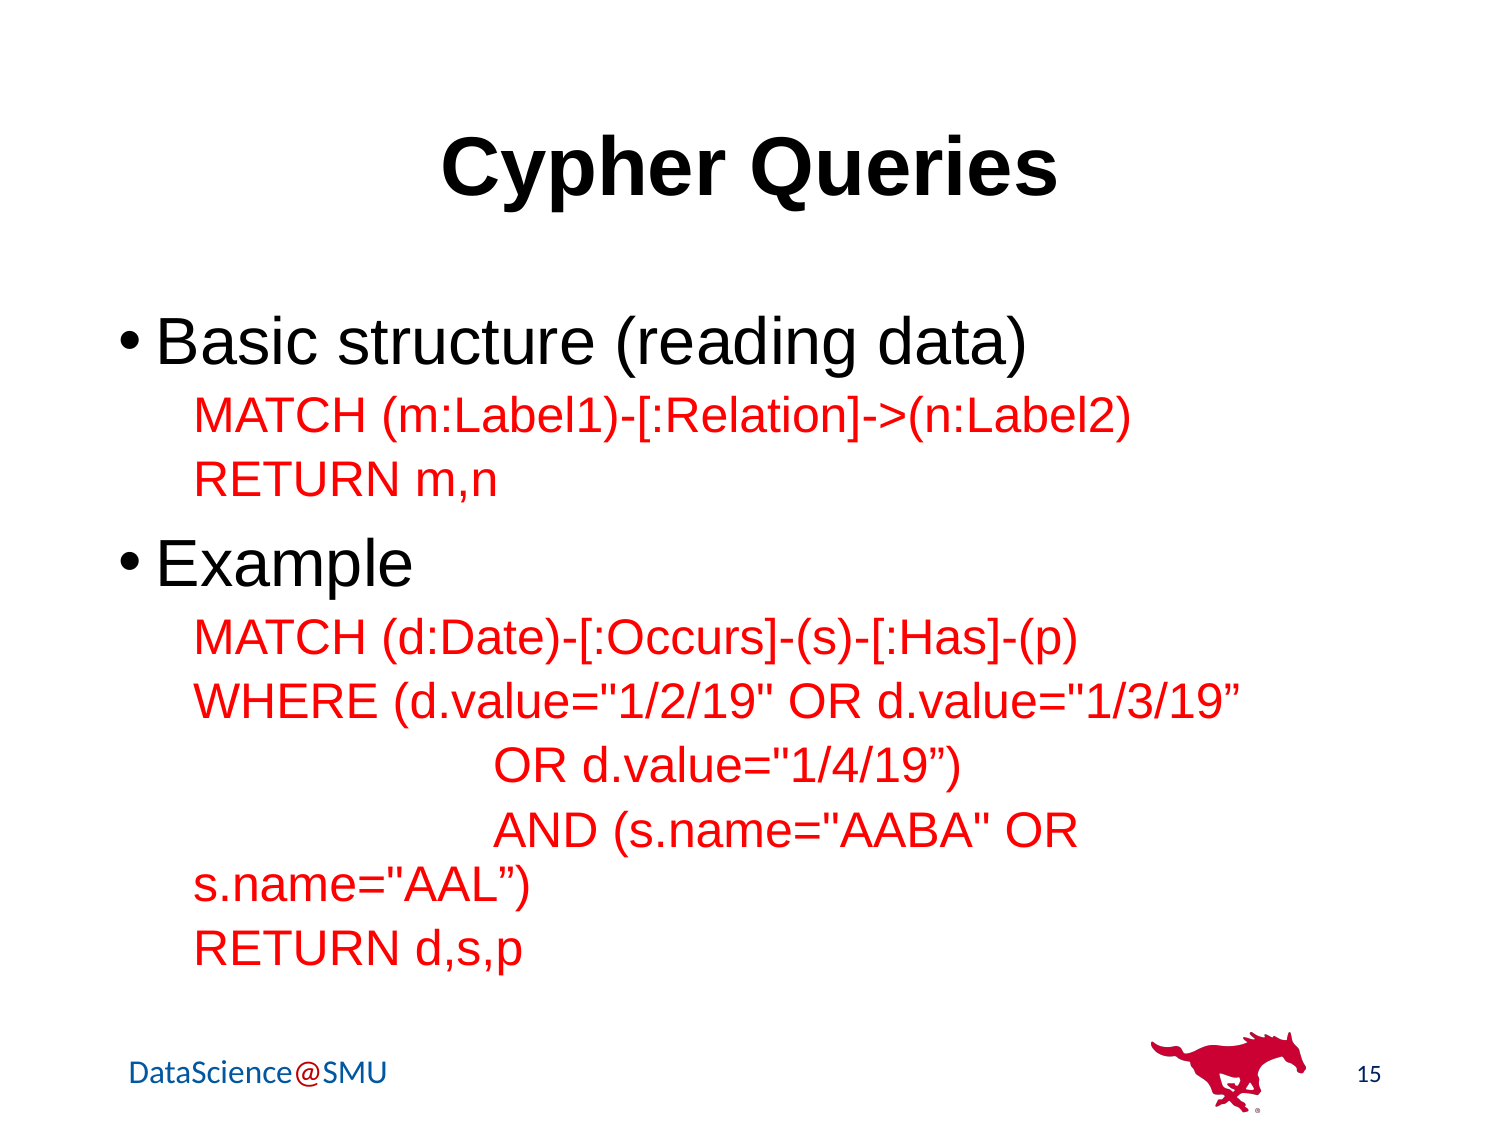

# Cypher Queries
Basic structure (reading data)
MATCH (m:Label1)-[:Relation]->(n:Label2)
RETURN m,n
Example
MATCH (d:Date)-[:Occurs]-(s)-[:Has]-(p)
WHERE (d.value="1/2/19" OR d.value="1/3/19”
		OR d.value="1/4/19”)
		AND (s.name="AABA" OR s.name="AAL”)
RETURN d,s,p
15